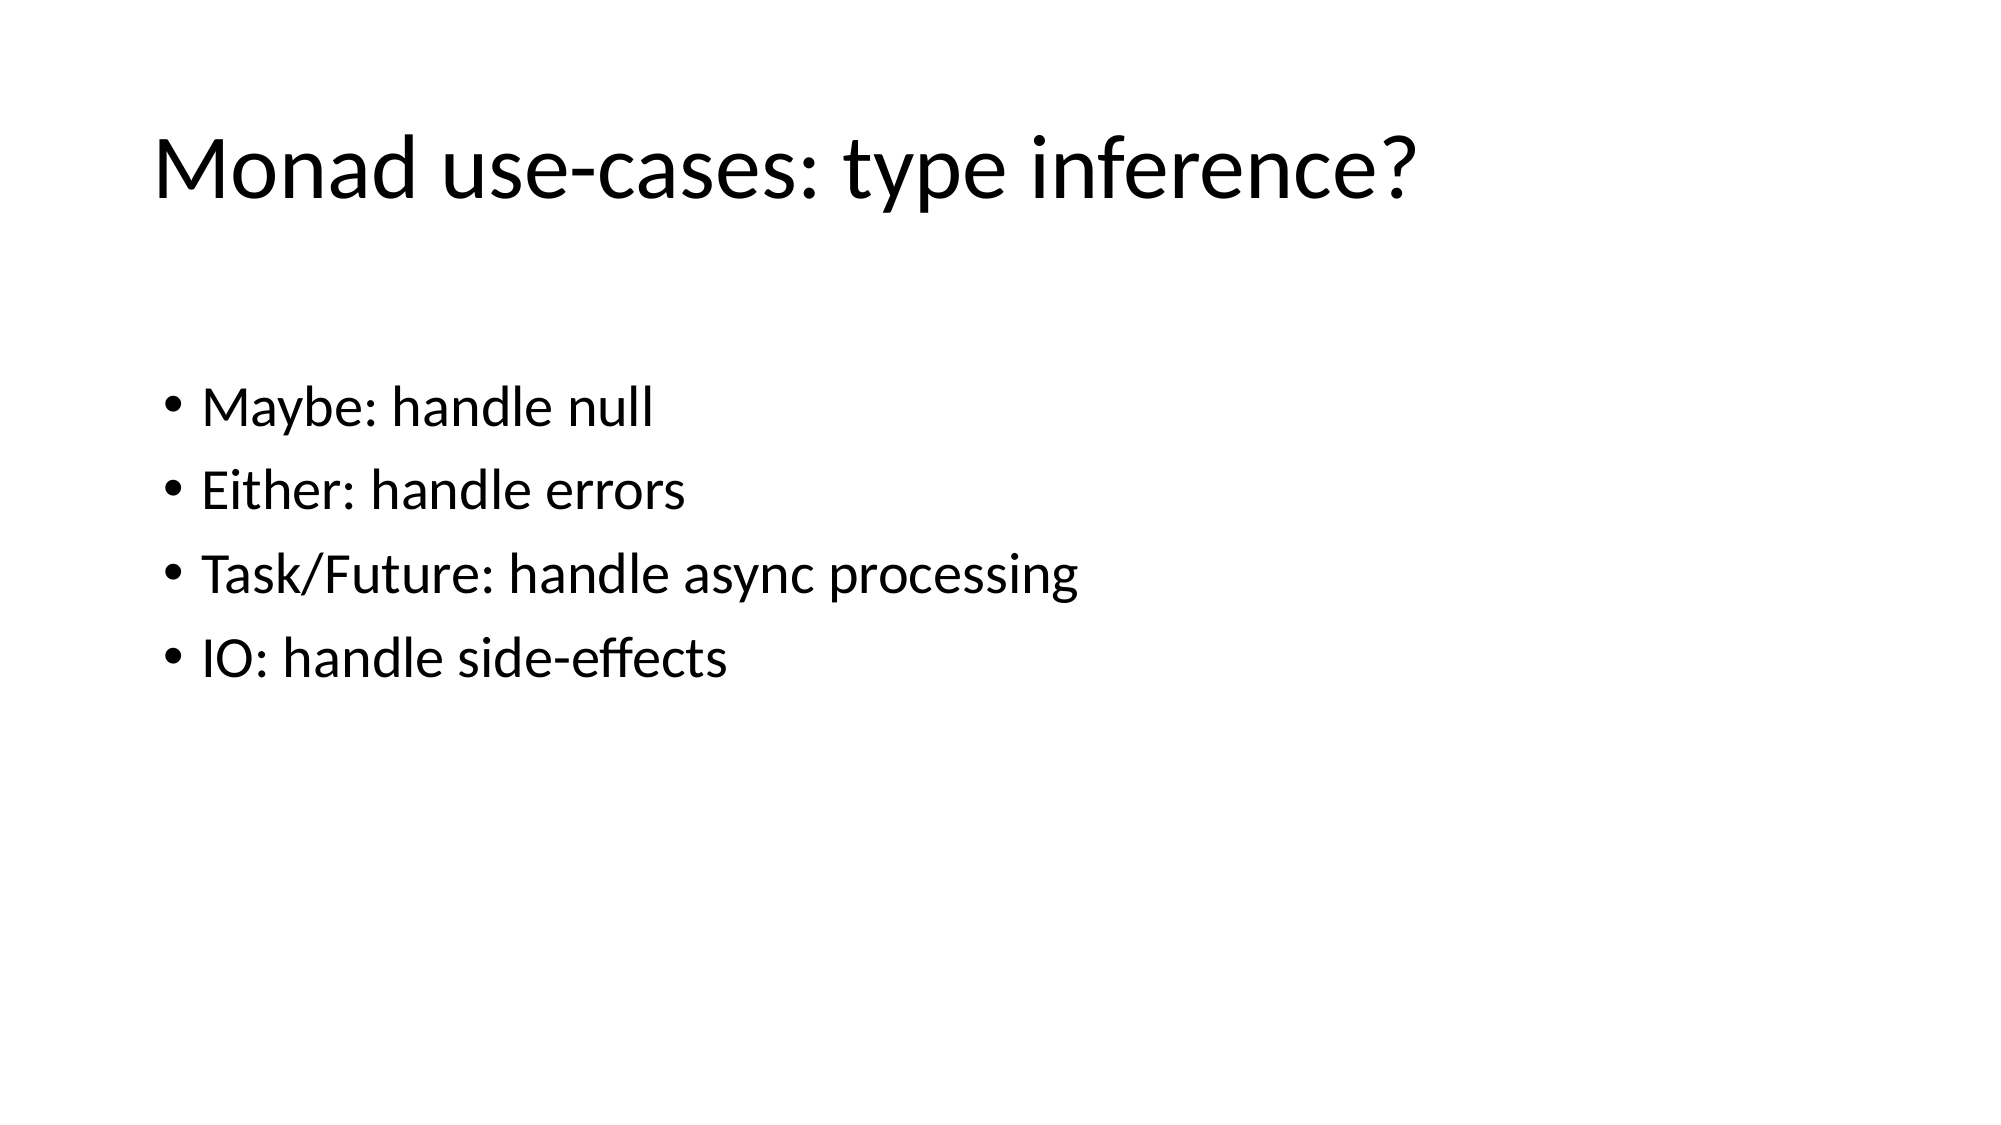

# Monad use-cases: type inference?
Maybe: handle null
Either: handle errors
Task/Future: handle async processing
IO: handle side-effects